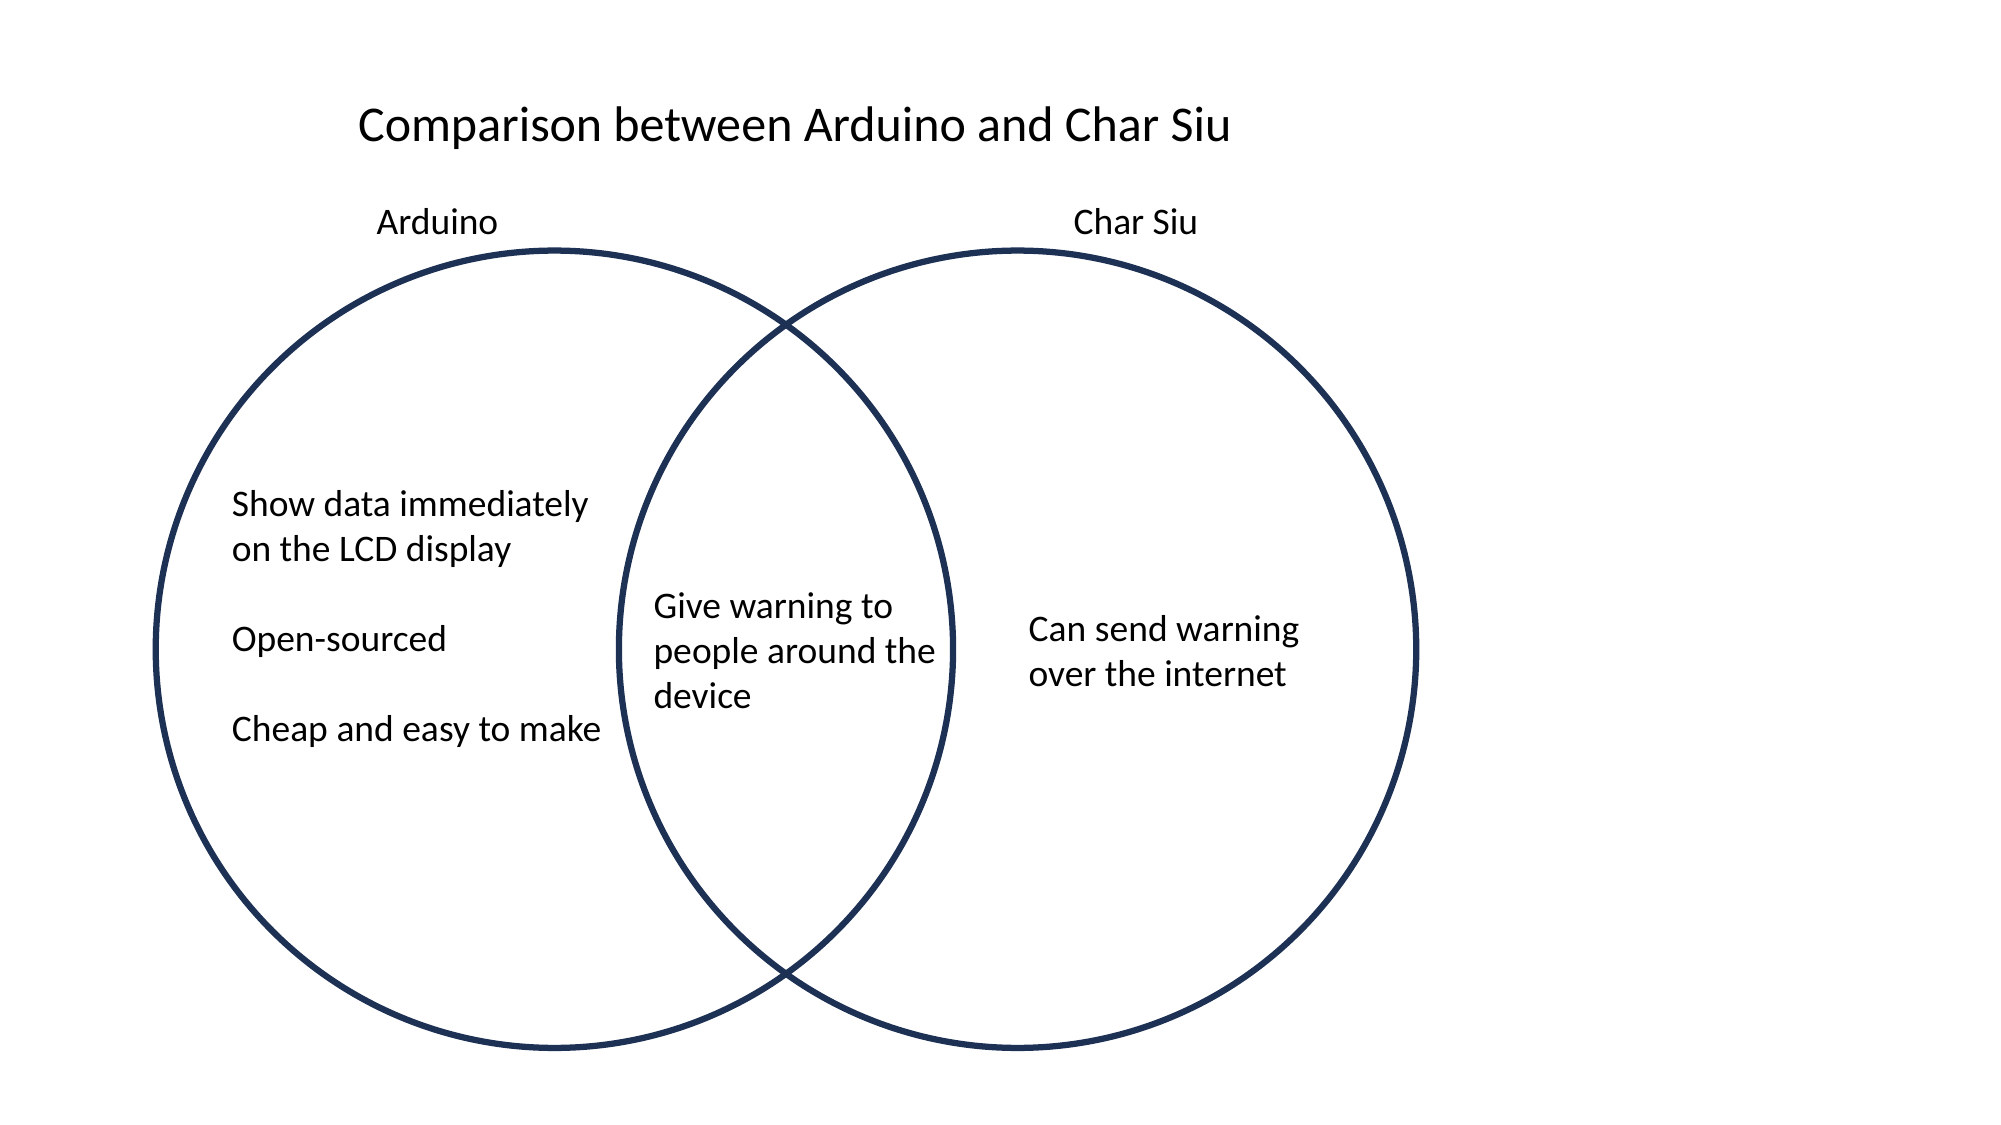

Comparison between Arduino and Char Siu
Char Siu
Arduino

Show data immediately
on the LCD display

Open-sourced

Cheap and easy to make
Give warning to
people around the
device
Can send warning
over the internet